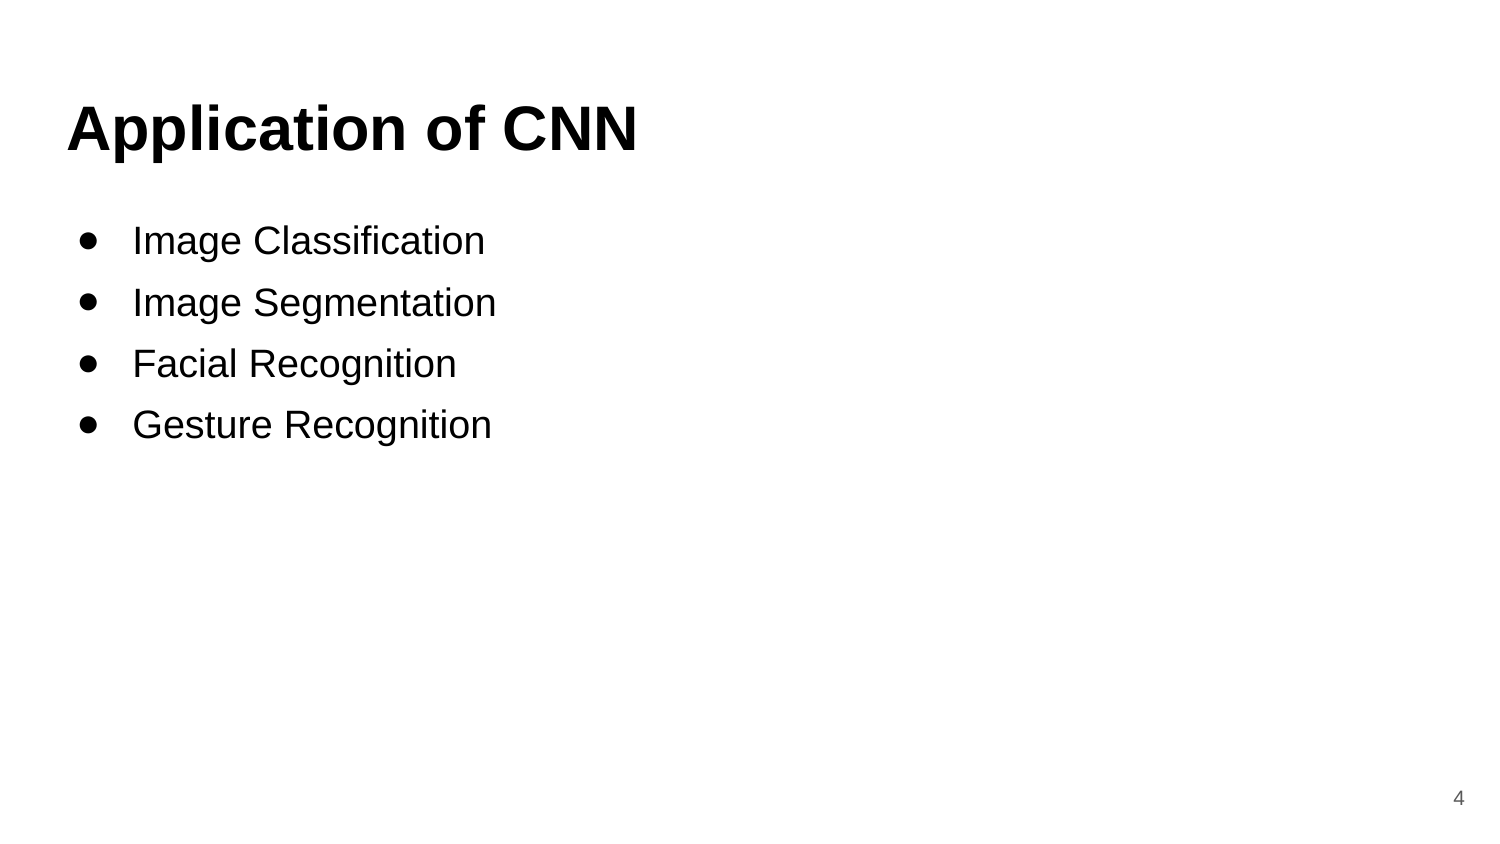

# Application of CNN
Image Classification
Image Segmentation
Facial Recognition
Gesture Recognition
4